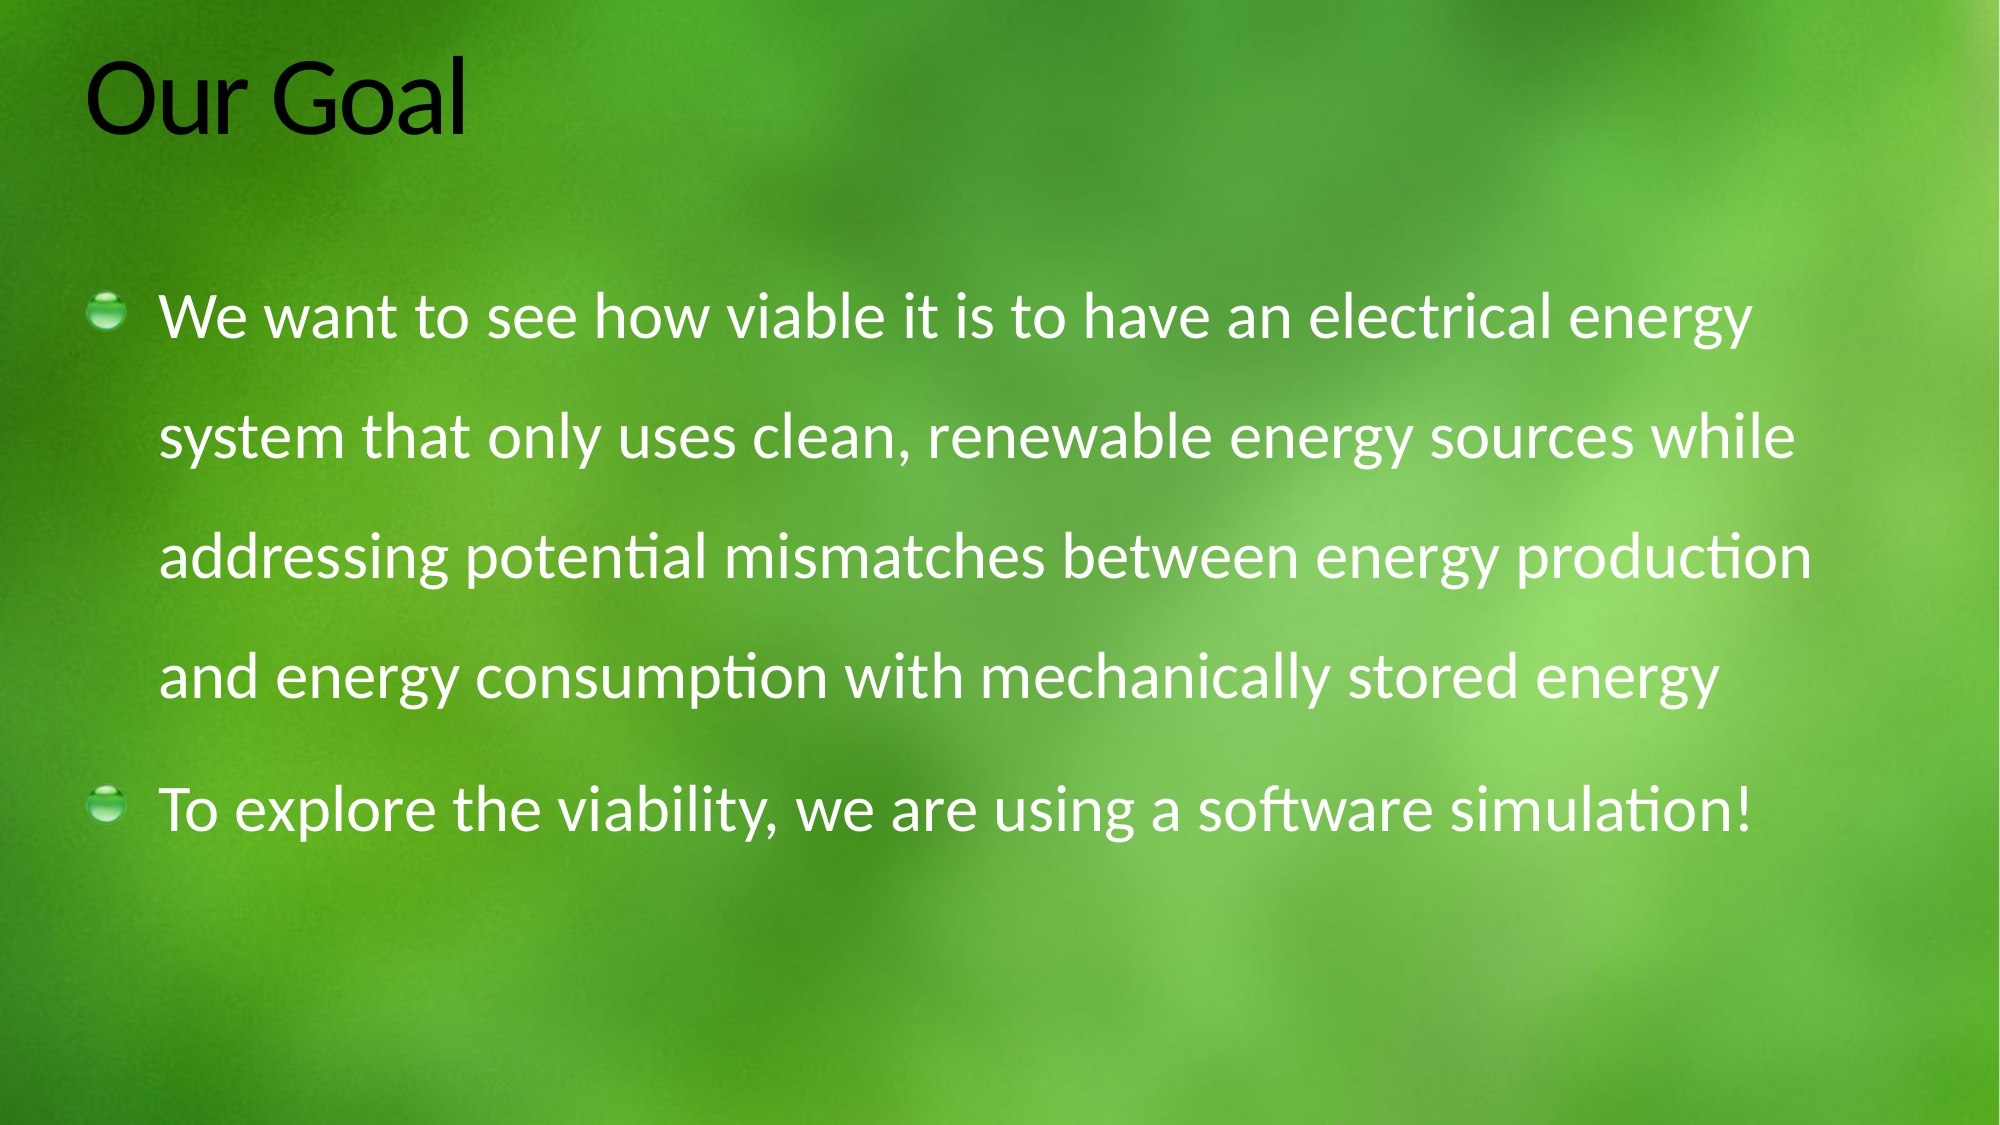

# Our Goal
We want to see how viable it is to have an electrical energy system that only uses clean, renewable energy sources while addressing potential mismatches between energy production and energy consumption with mechanically stored energy
To explore the viability, we are using a software simulation!